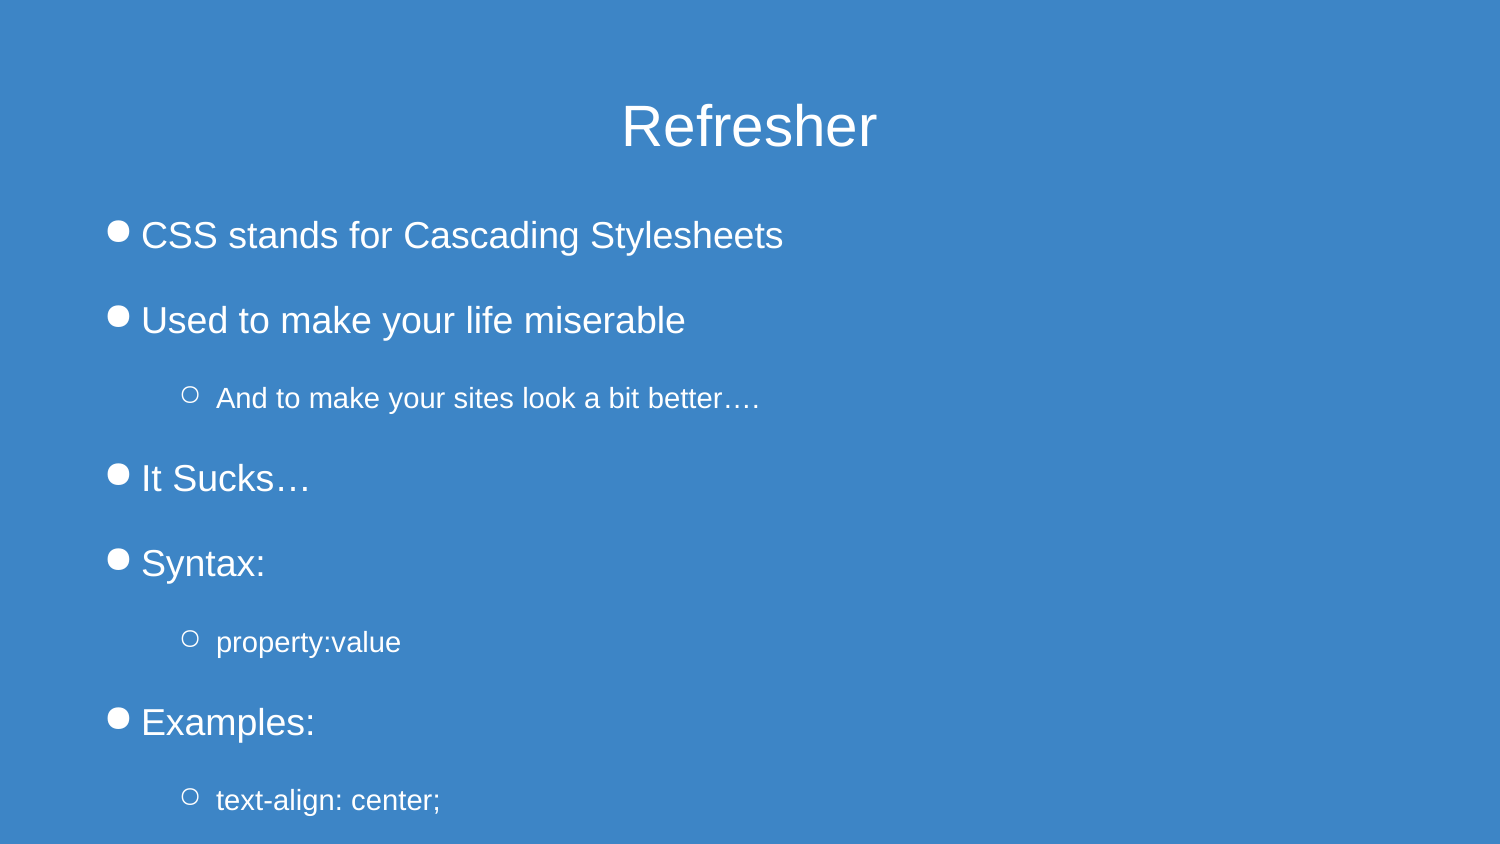

# Refresher
CSS stands for Cascading Stylesheets
Used to make your life miserable
And to make your sites look a bit better….
It Sucks…
Syntax:
property:value
Examples:
text-align: center;
color: maroon;
height: 100px;
width: 100%;